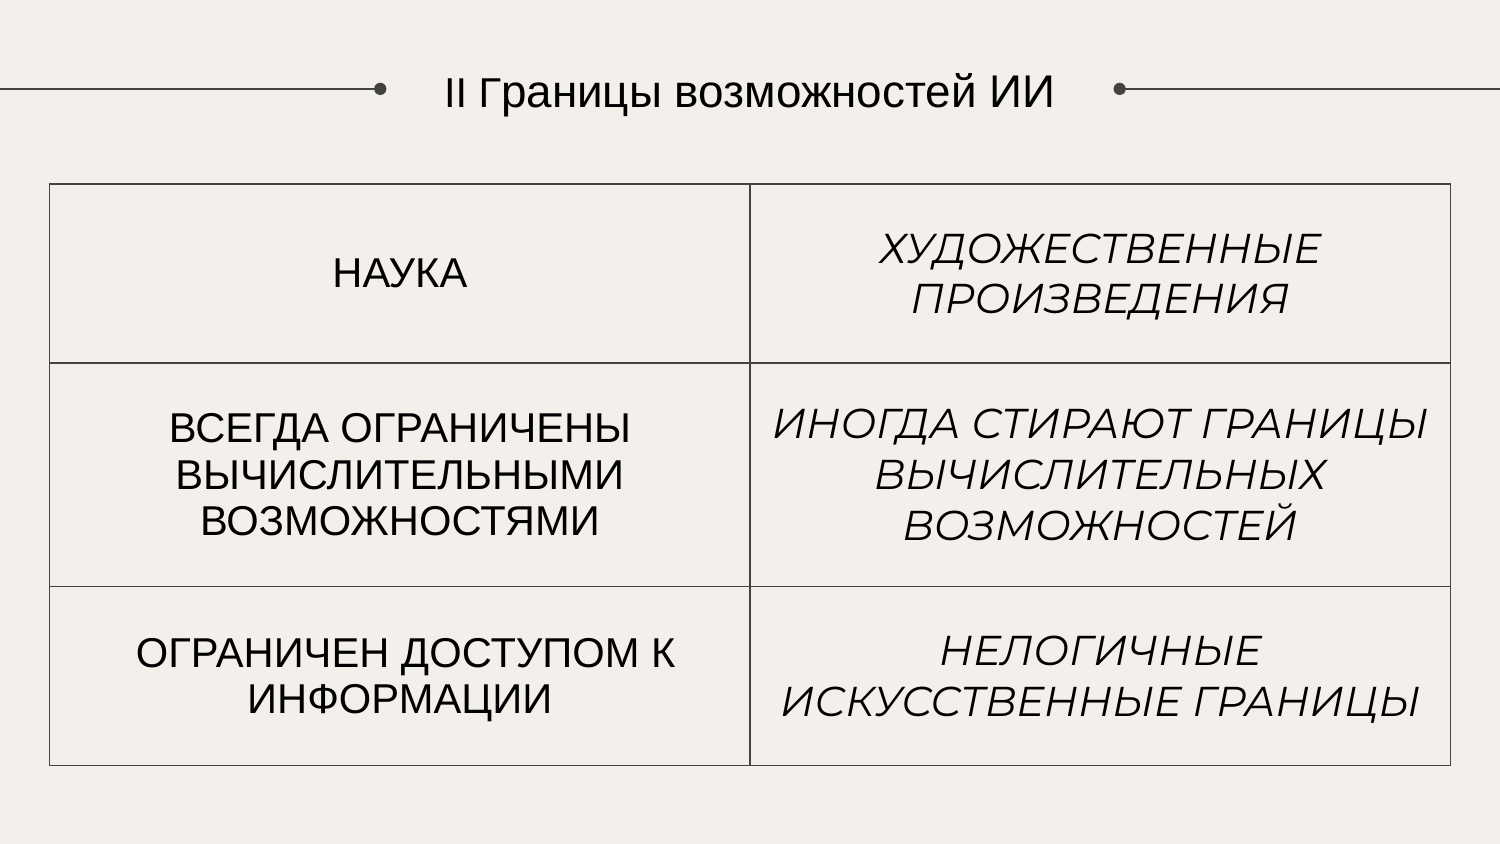

# II Границы возможностей ИИ
| НАУКА | ХУДОЖЕСТВЕННЫЕ ПРОИЗВЕДЕНИЯ |
| --- | --- |
| ВСЕГДА ОГРАНИЧЕНЫ ВЫЧИСЛИТЕЛЬНЫМИ ВОЗМОЖНОСТЯМИ | ИНОГДА СТИРАЮТ ГРАНИЦЫ ВЫЧИСЛИТЕЛЬНЫХ ВОЗМОЖНОСТЕЙ |
| ОГРАНИЧЕН ДОСТУПОМ К ИНФОРМАЦИИ | НЕЛОГИЧНЫЕ ИСКУССТВЕННЫЕ ГРАНИЦЫ |